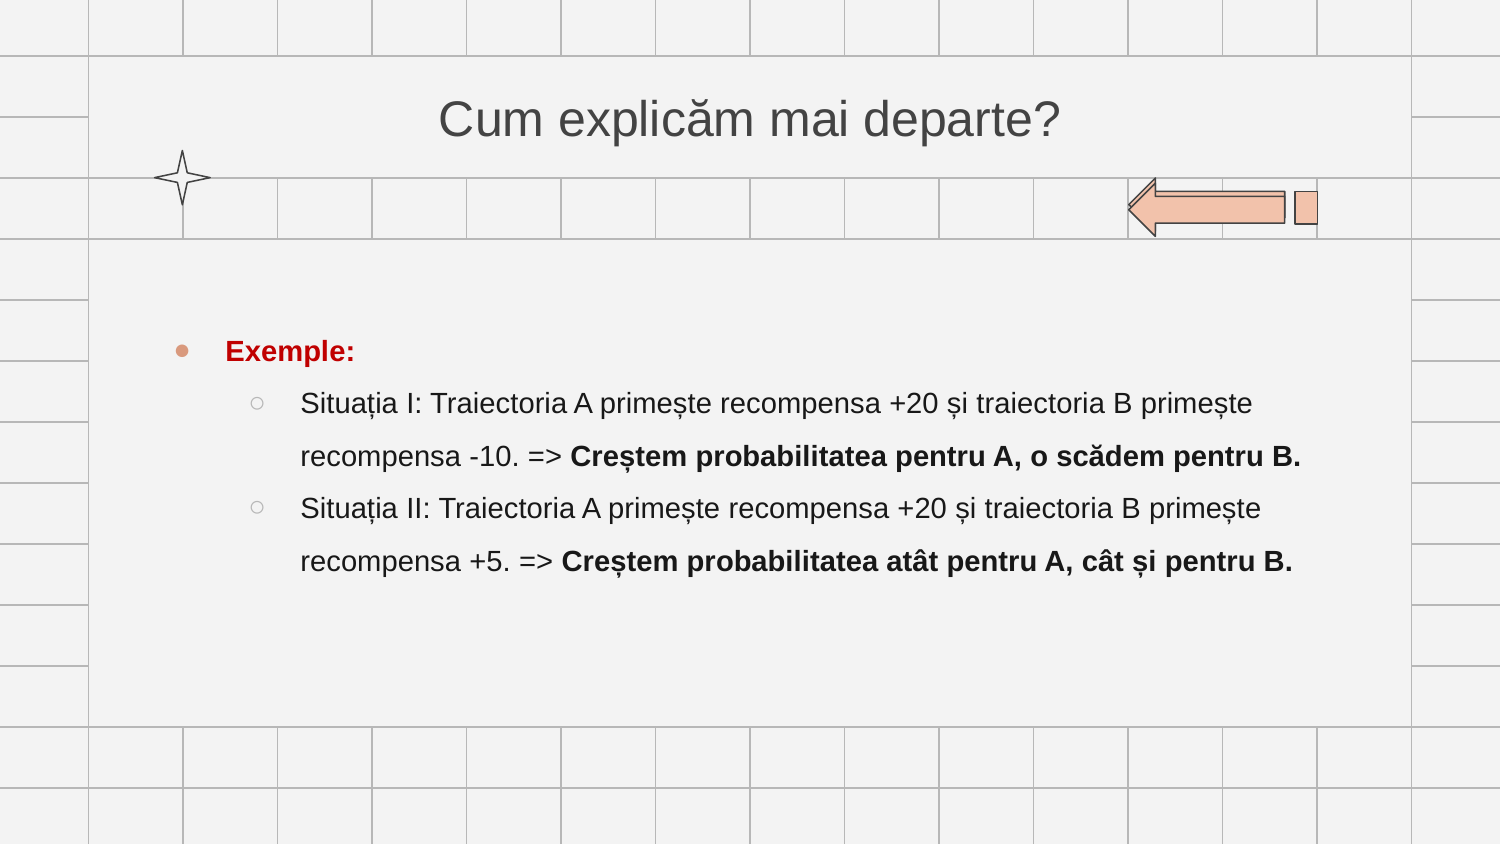

# Cum explicăm mai departe?

Exemple:
Situația I: Traiectoria A primește recompensa +20 și traiectoria B primește recompensa -10. => Creștem probabilitatea pentru A, o scădem pentru B.
Situația II: Traiectoria A primește recompensa +20 și traiectoria B primește recompensa +5. => Creștem probabilitatea atât pentru A, cât și pentru B.